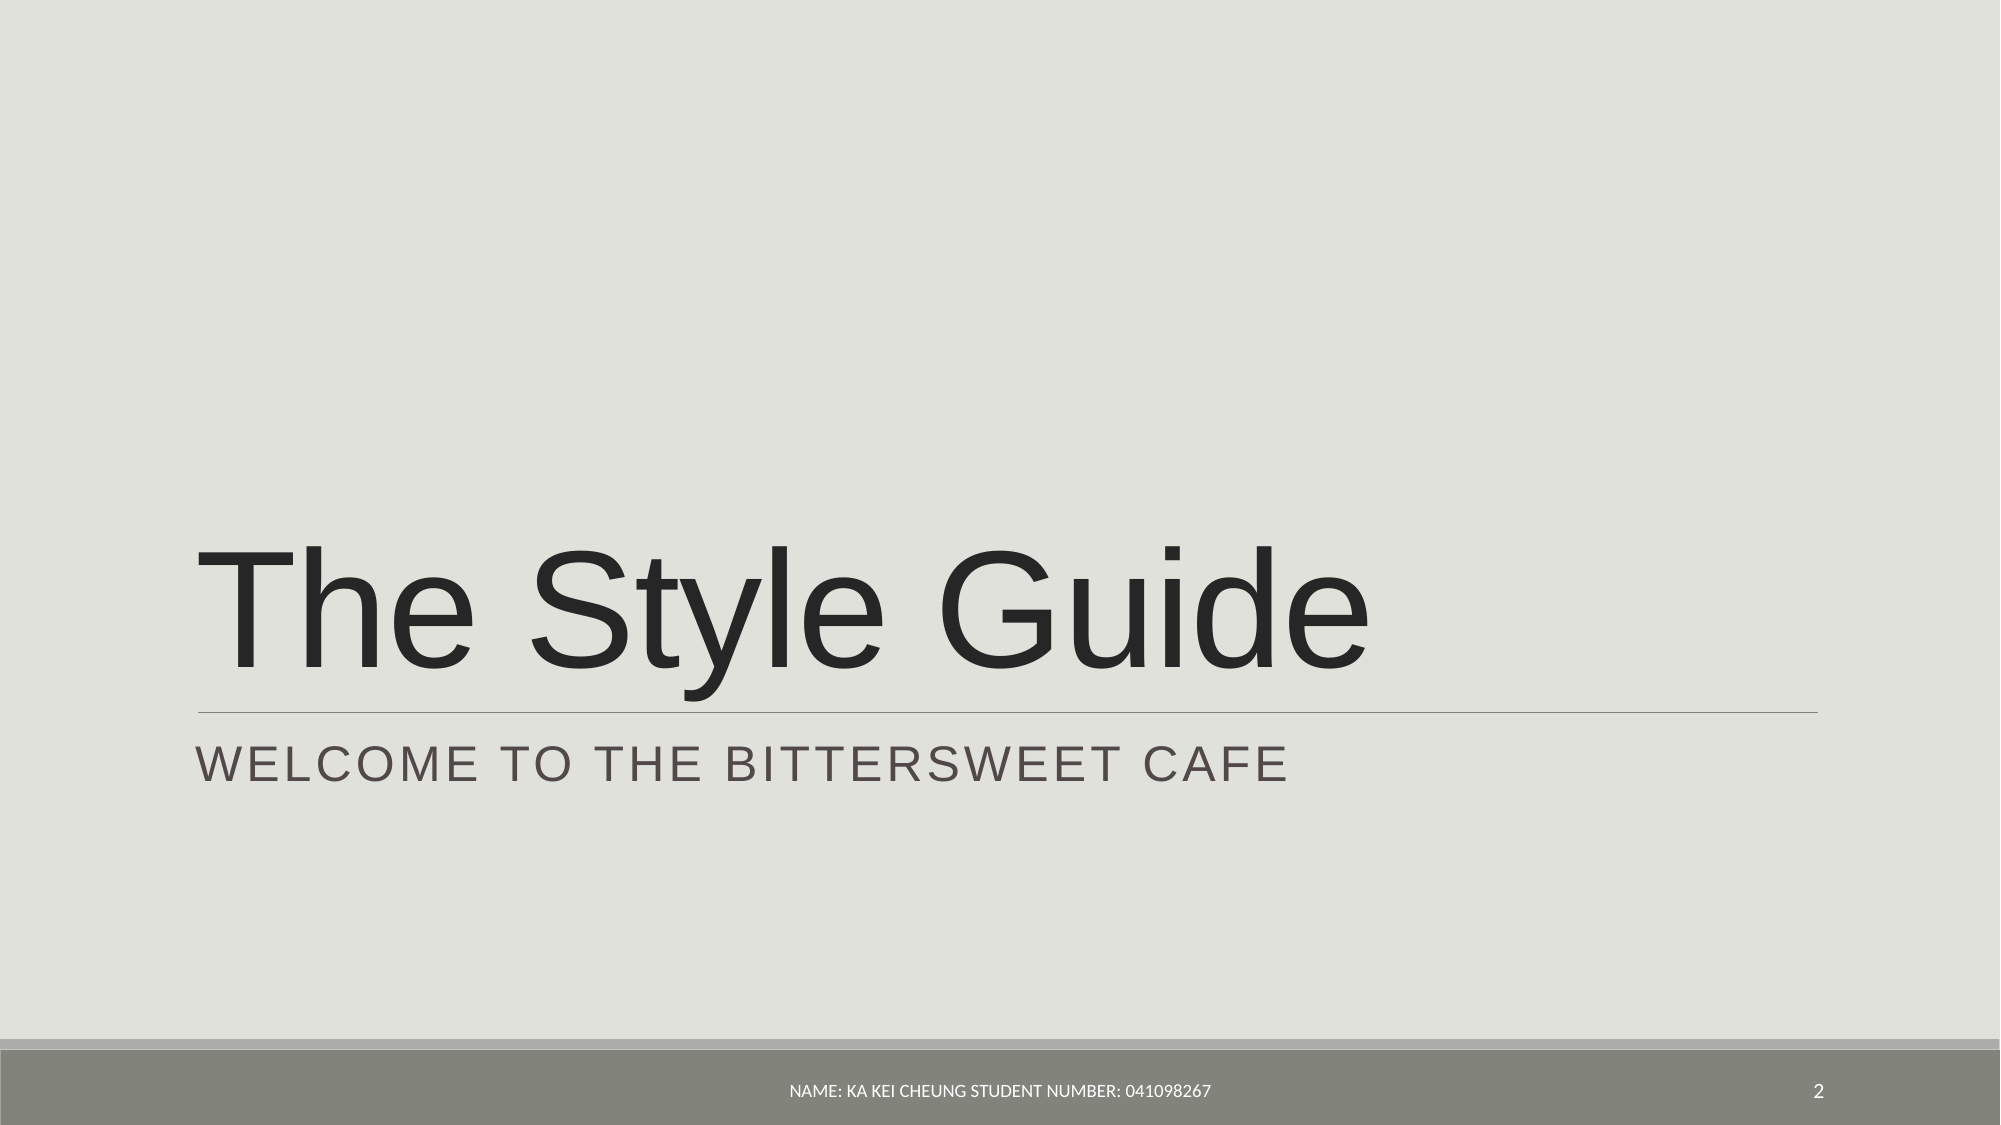

# The Style Guide
Welcome to the bittersweet cafe
Name: Ka Kei Cheung Student Number: 041098267
2